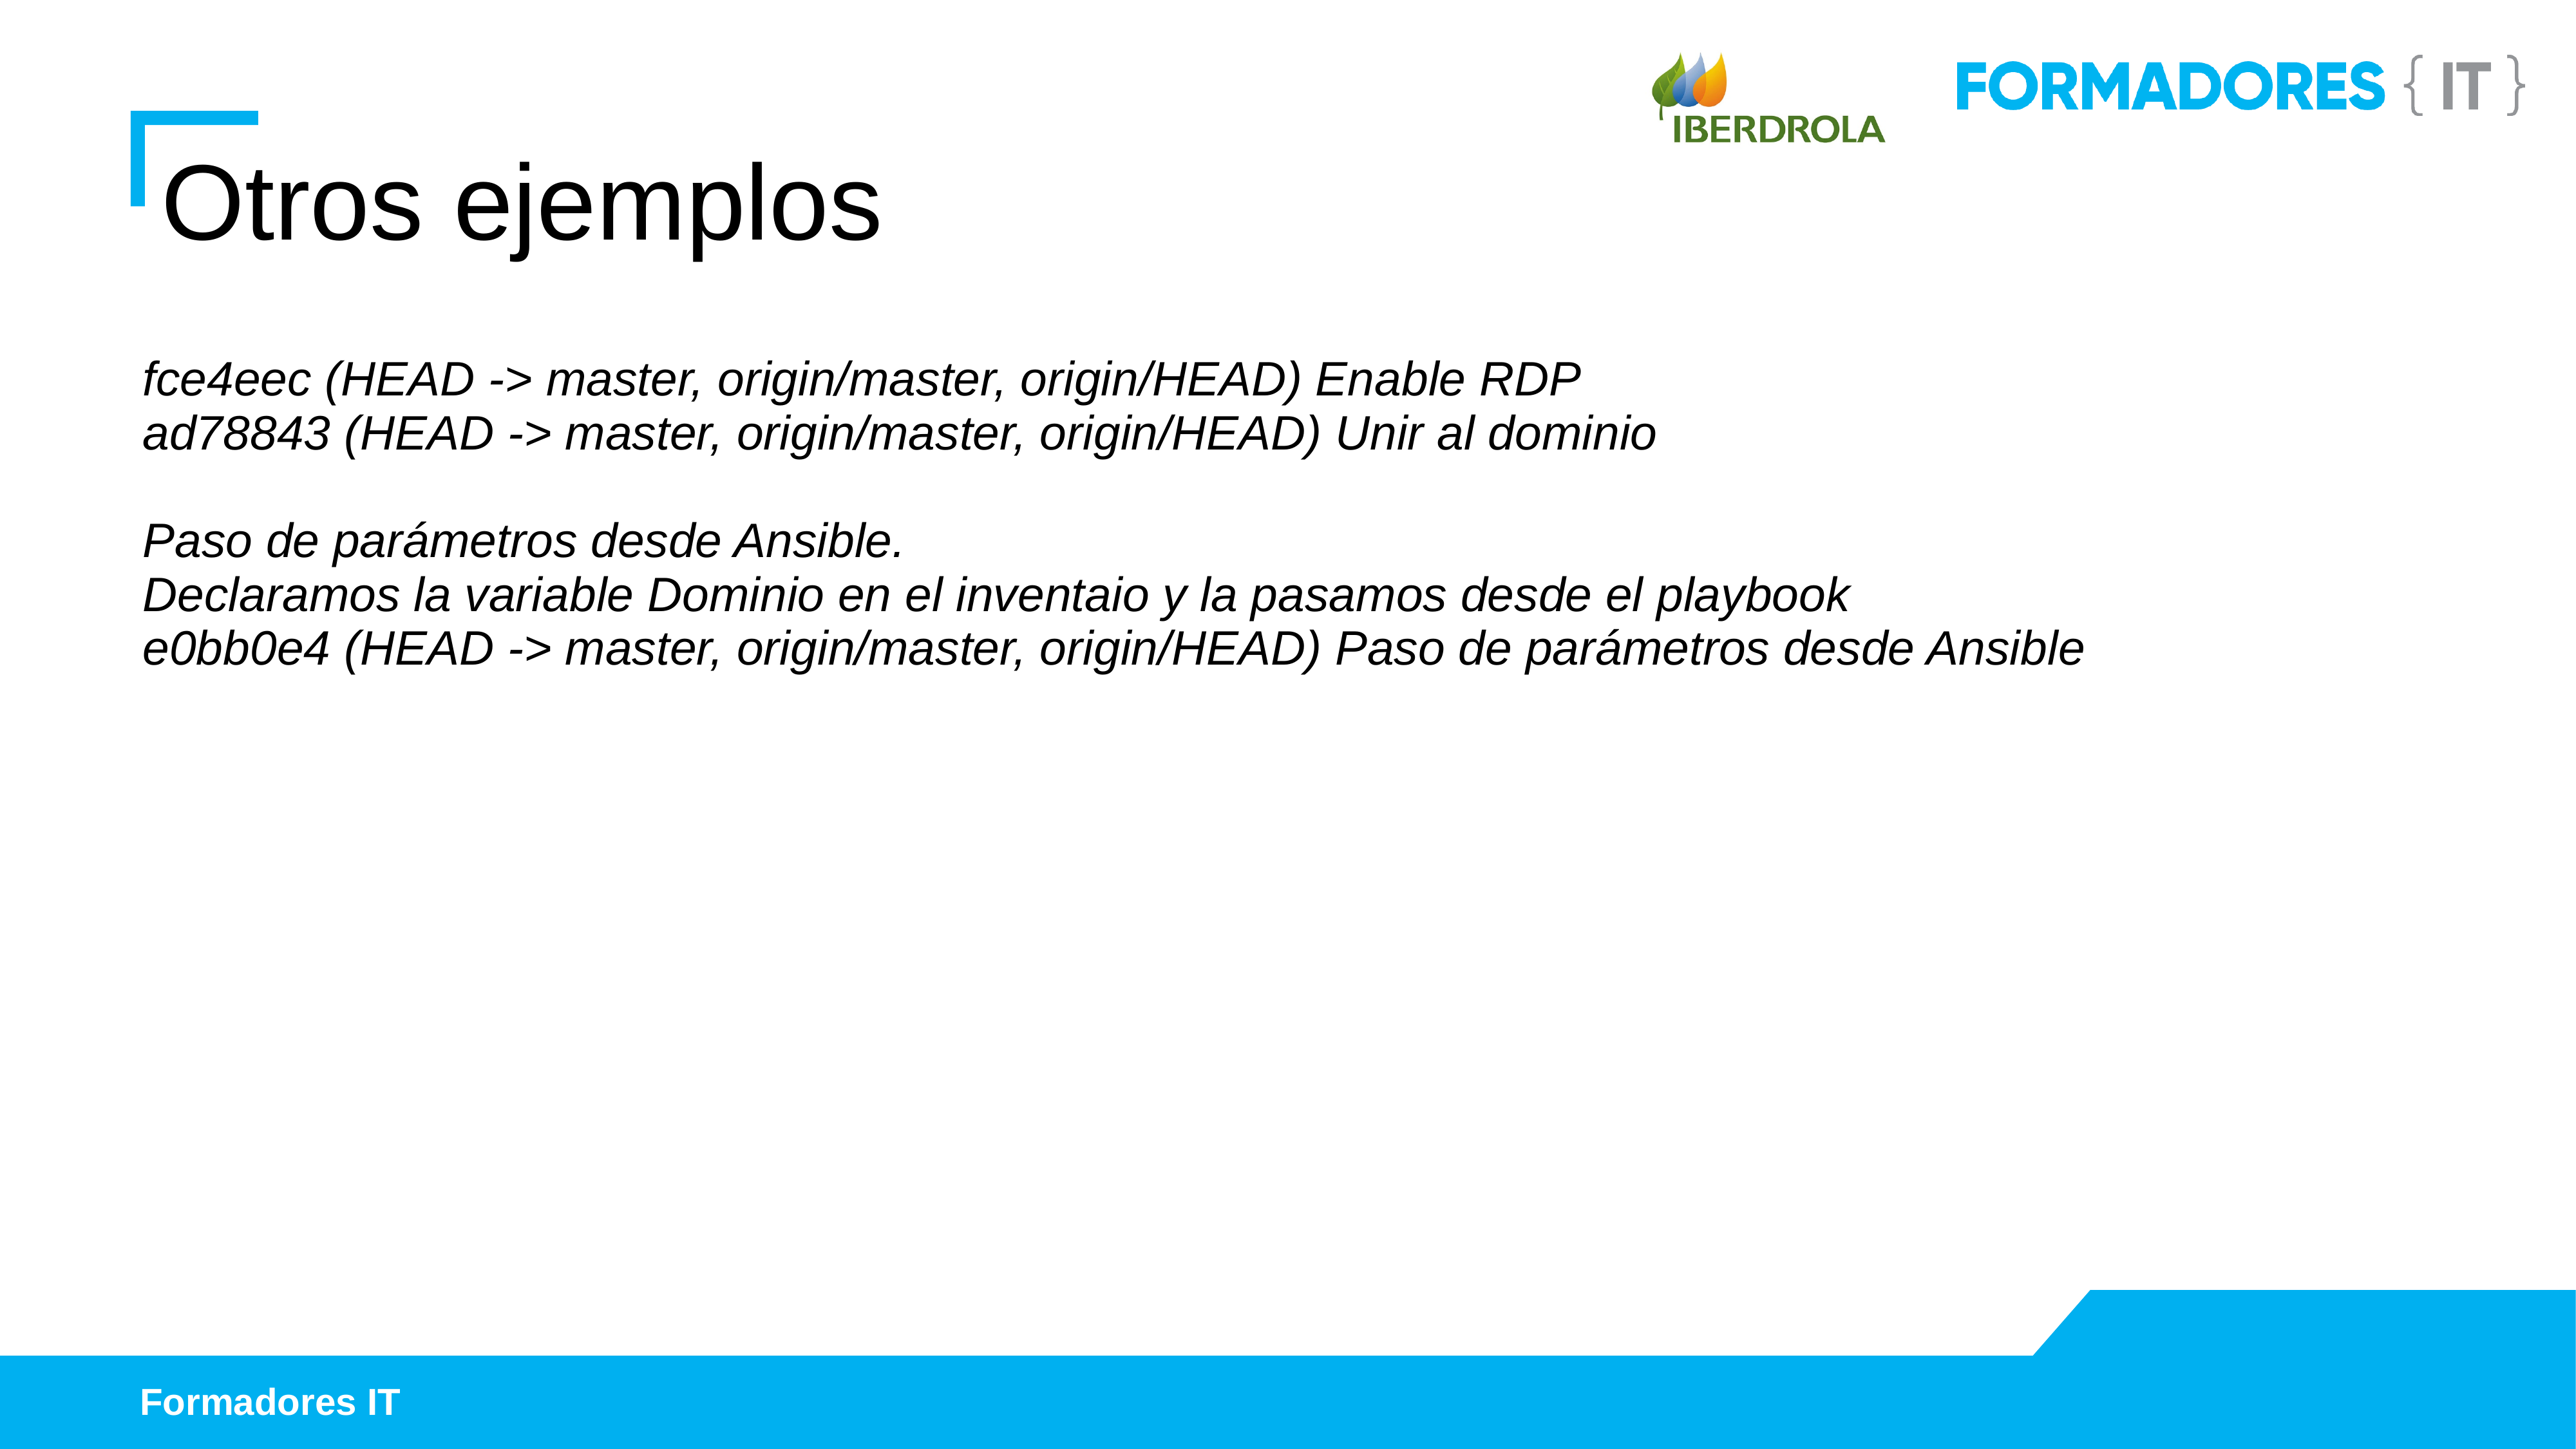

Otros ejemplos

fce4eec (HEAD -> master, origin/master, origin/HEAD) Enable RDP
ad78843 (HEAD -> master, origin/master, origin/HEAD) Unir al dominio

Paso de parámetros desde Ansible.
Declaramos la variable Dominio en el inventaio y la pasamos desde el playbook
e0bb0e4 (HEAD -> master, origin/master, origin/HEAD) Paso de parámetros desde Ansible